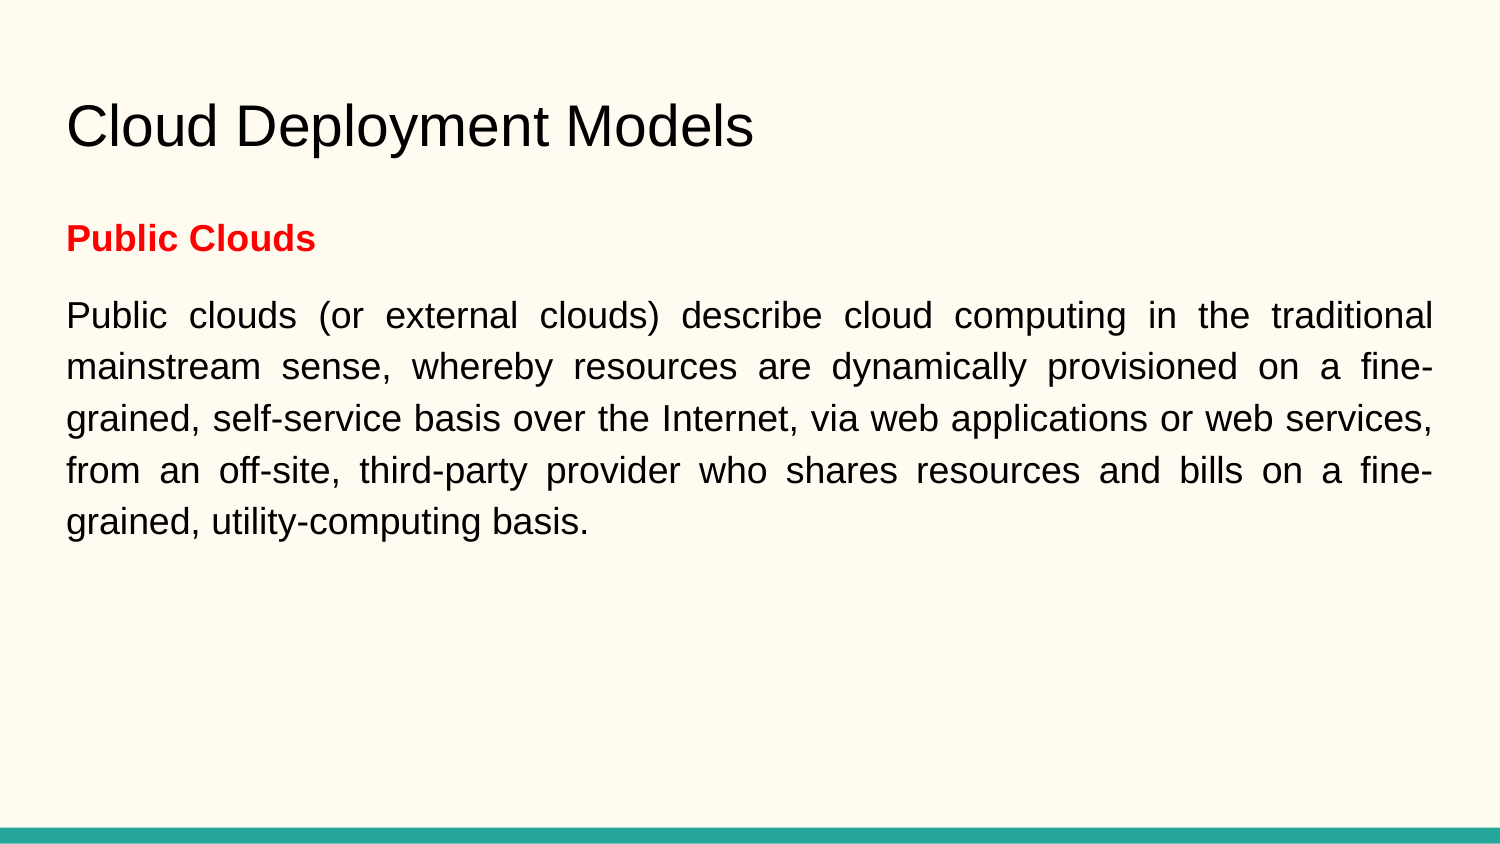

# Cloud Deployment Models
Public Clouds
Public clouds (or external clouds) describe cloud computing in the traditional mainstream sense, whereby resources are dynamically provisioned on a fine-grained, self-service basis over the Internet, via web applications or web services, from an off-site, third-party provider who shares resources and bills on a fine-grained, utility-computing basis.